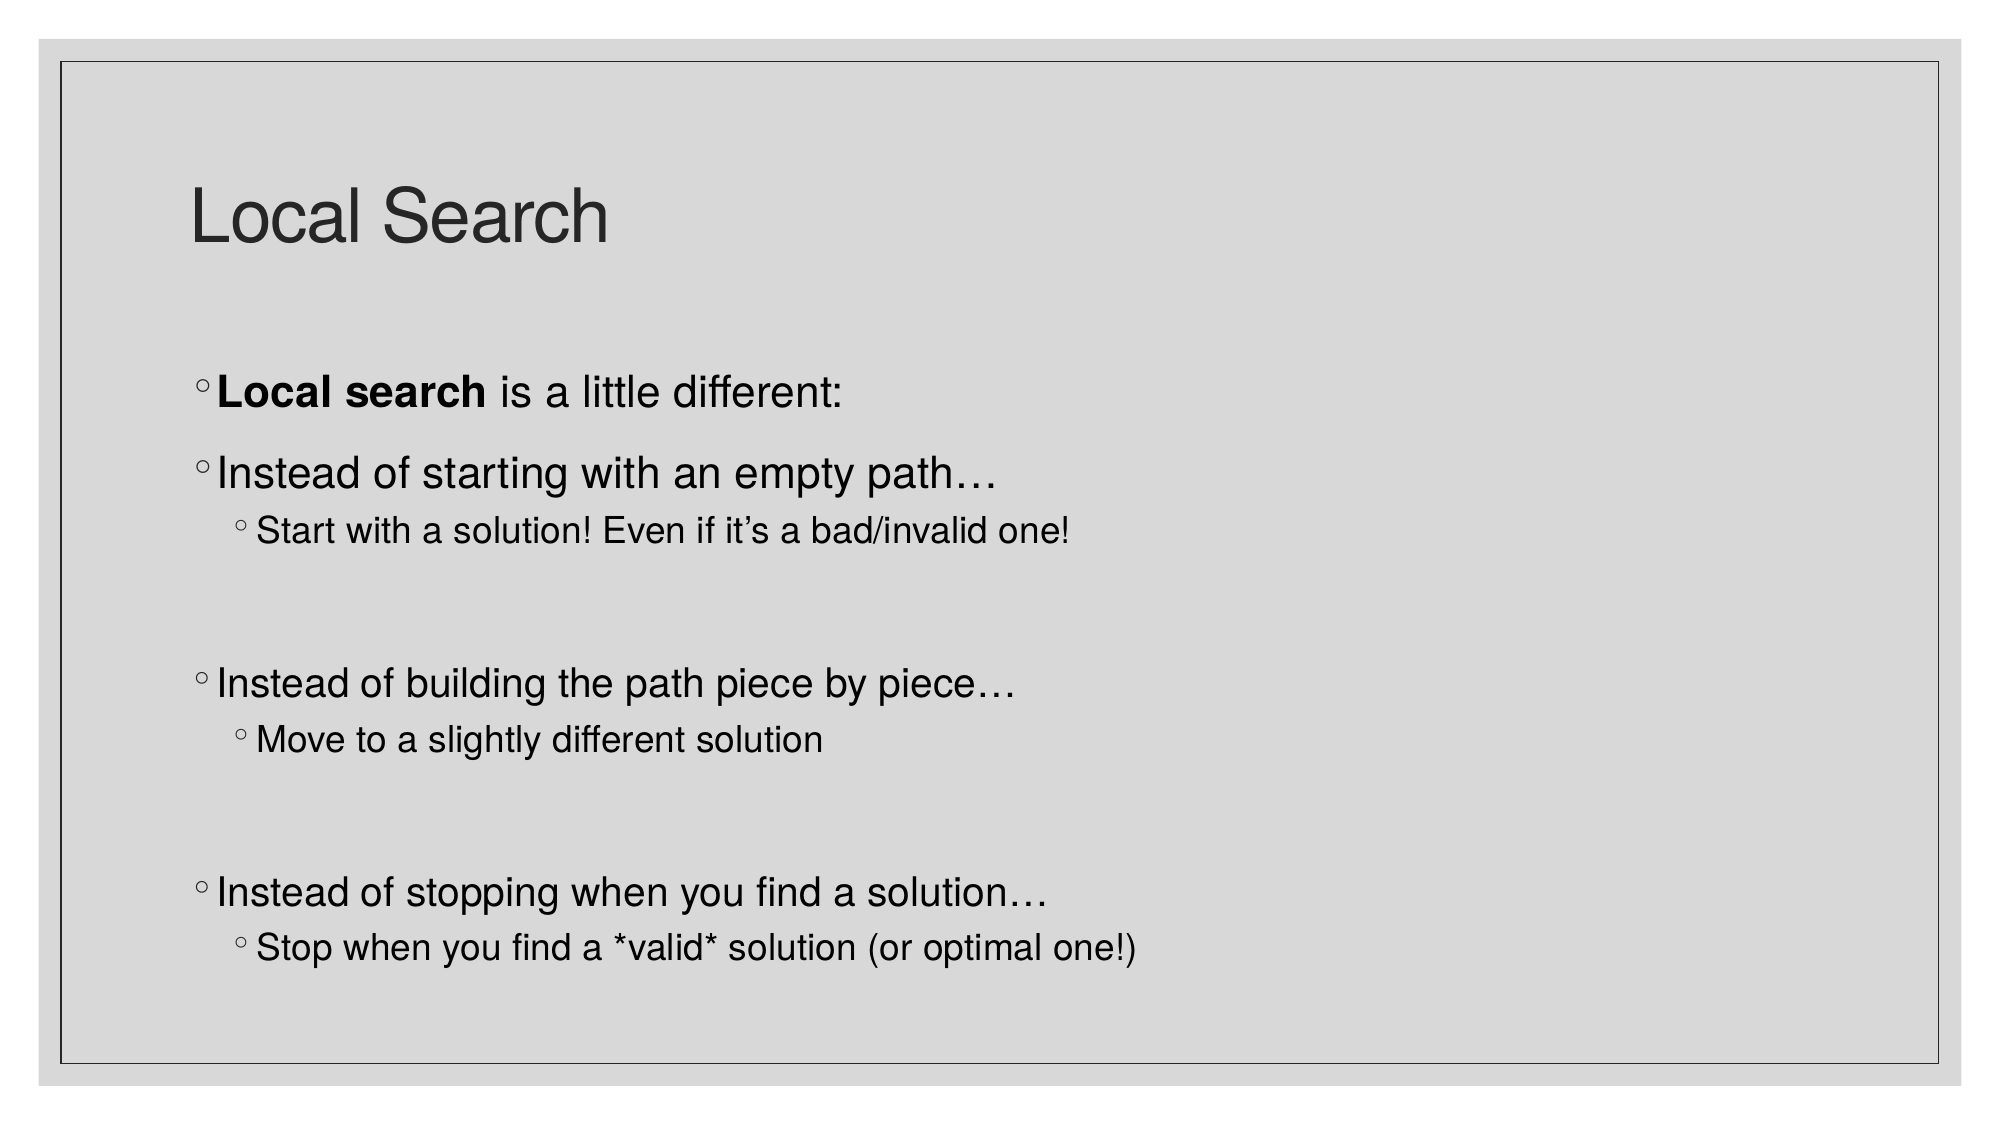

# Local Search
Local search is a little different:
Instead of starting with an empty path…
Start with a solution! Even if it’s a bad/invalid one!

Instead of building the path piece by piece…
Move to a slightly different solution

Instead of stopping when you find a solution…
Stop when you find a *valid* solution (or optimal one!)